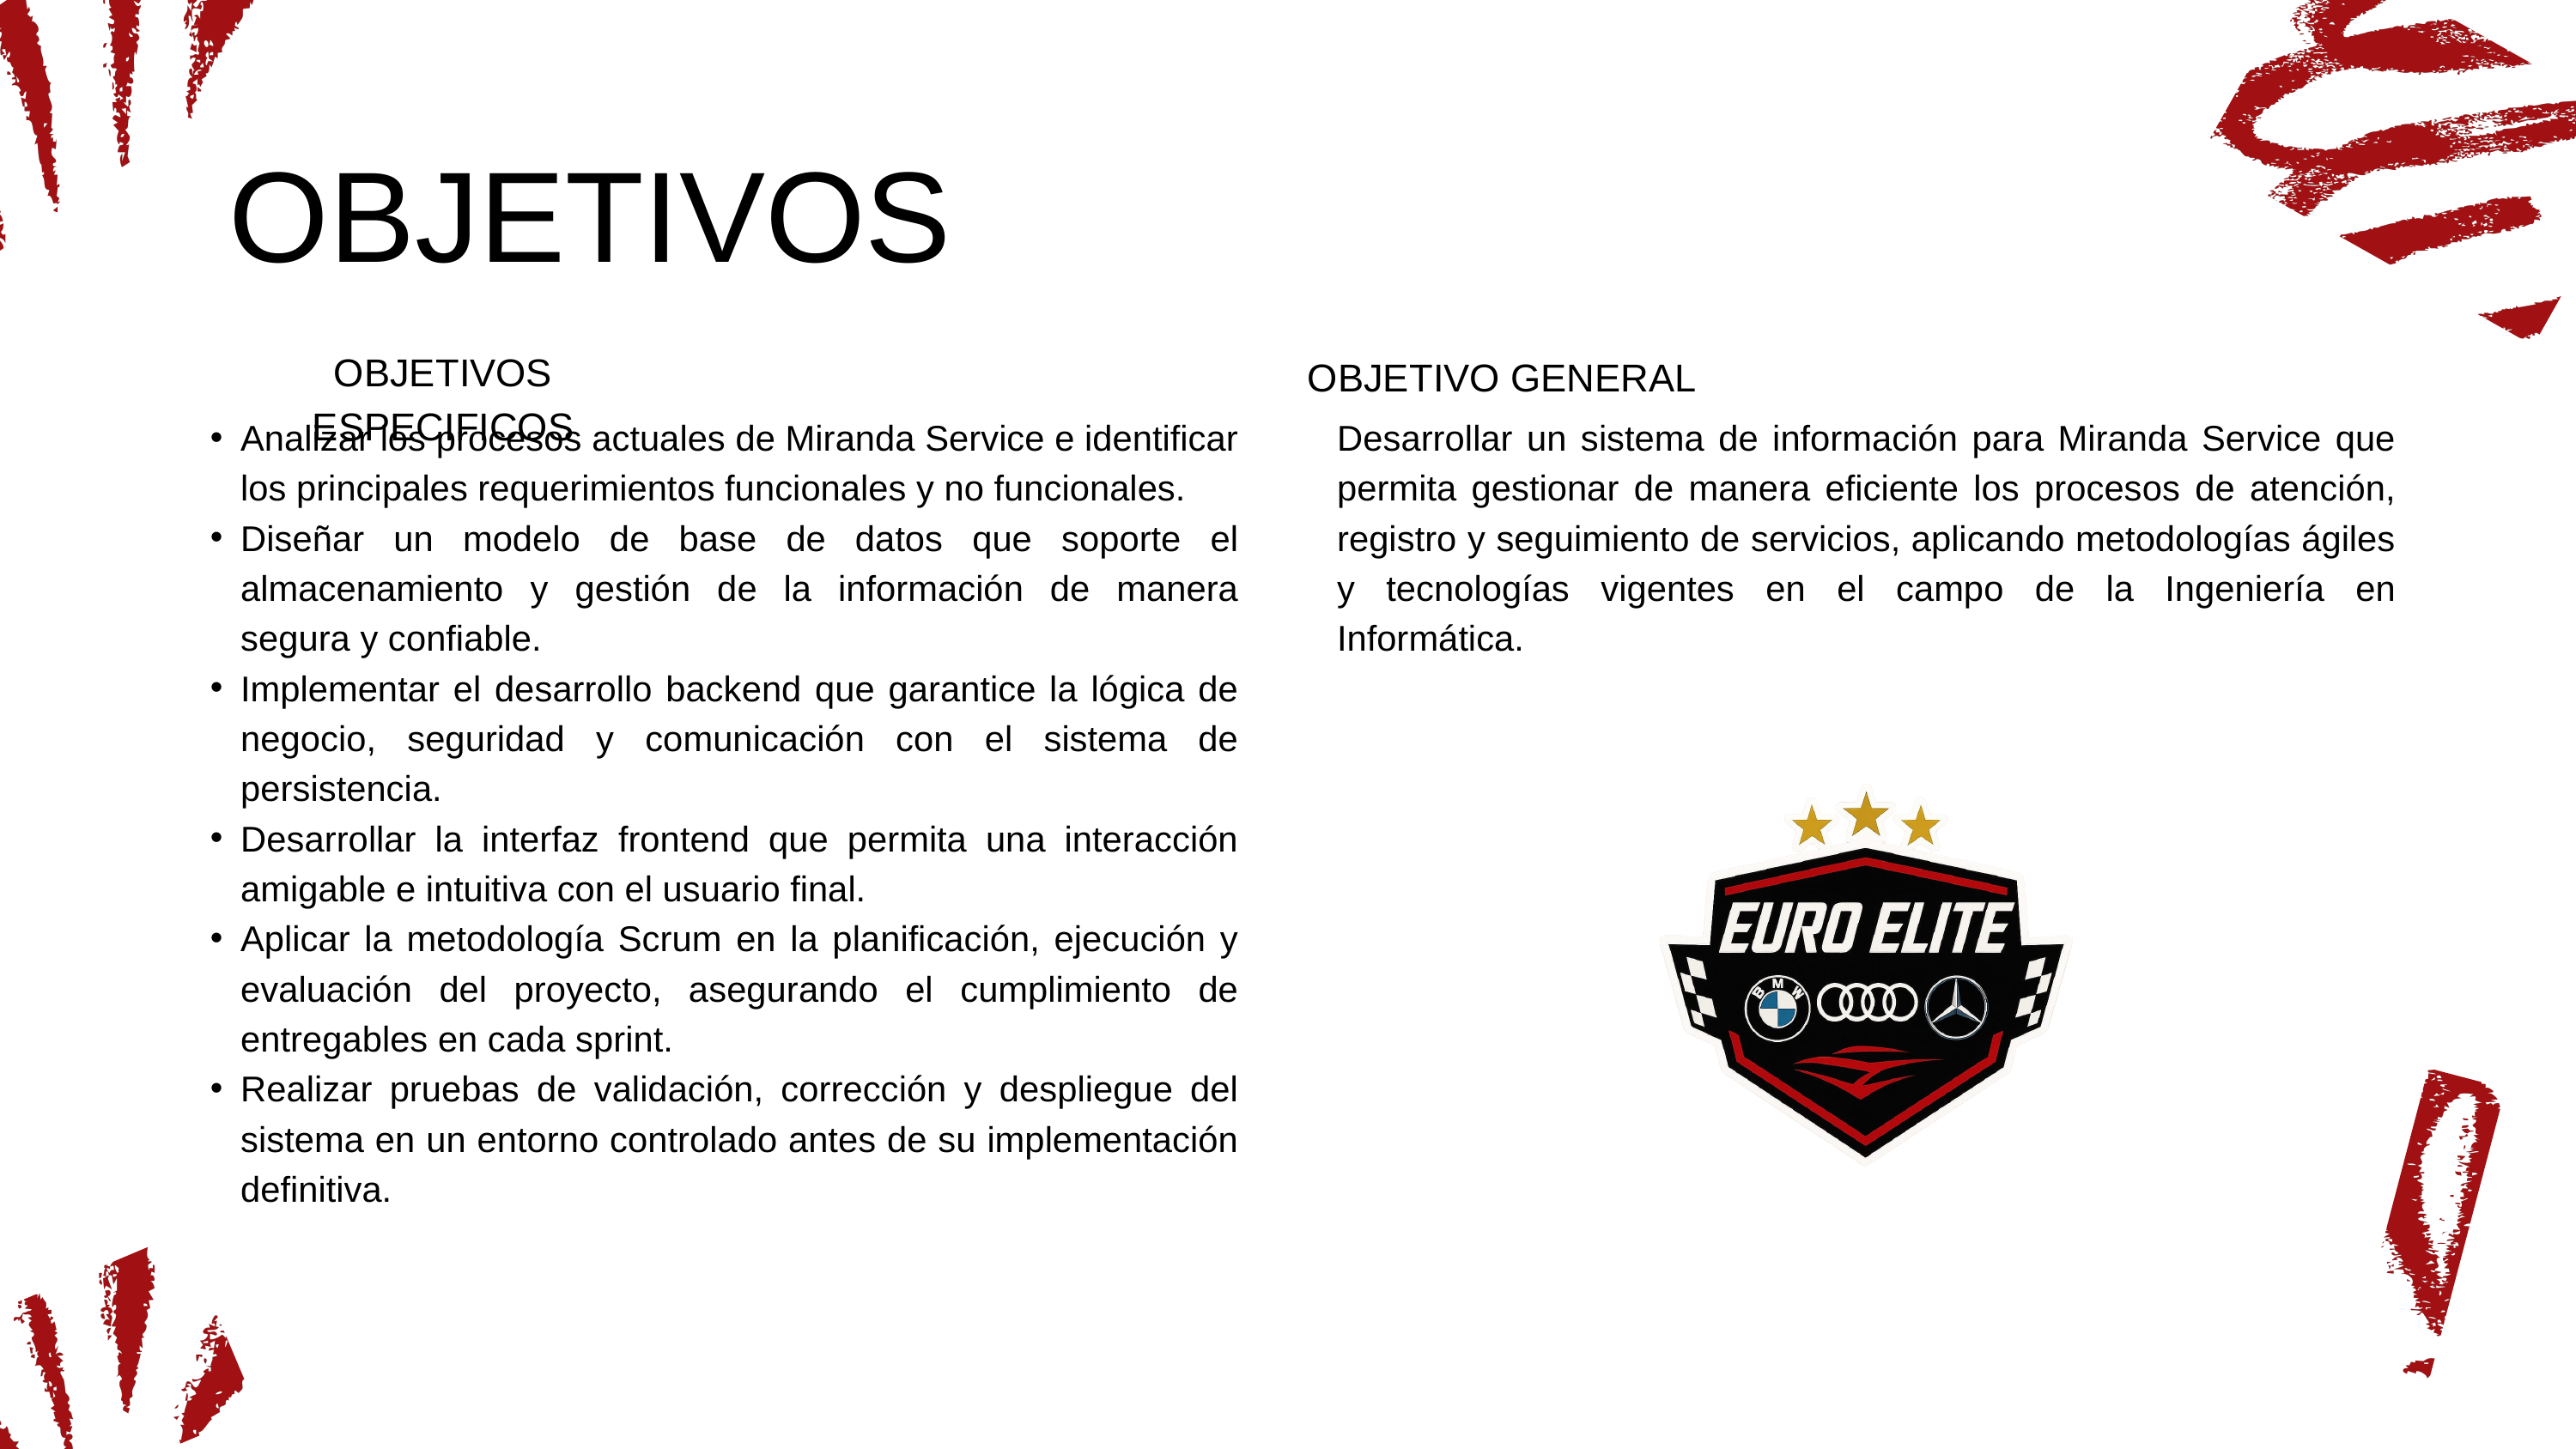

OBJETIVOS
OBJETIVOS ESPECIFICOS
OBJETIVO GENERAL
Analizar los procesos actuales de Miranda Service e identificar los principales requerimientos funcionales y no funcionales.
Diseñar un modelo de base de datos que soporte el almacenamiento y gestión de la información de manera segura y confiable.
Implementar el desarrollo backend que garantice la lógica de negocio, seguridad y comunicación con el sistema de persistencia.
Desarrollar la interfaz frontend que permita una interacción amigable e intuitiva con el usuario final.
Aplicar la metodología Scrum en la planificación, ejecución y evaluación del proyecto, asegurando el cumplimiento de entregables en cada sprint.
Realizar pruebas de validación, corrección y despliegue del sistema en un entorno controlado antes de su implementación definitiva.

Desarrollar un sistema de información para Miranda Service que permita gestionar de manera eficiente los procesos de atención, registro y seguimiento de servicios, aplicando metodologías ágiles y tecnologías vigentes en el campo de la Ingeniería en Informática.